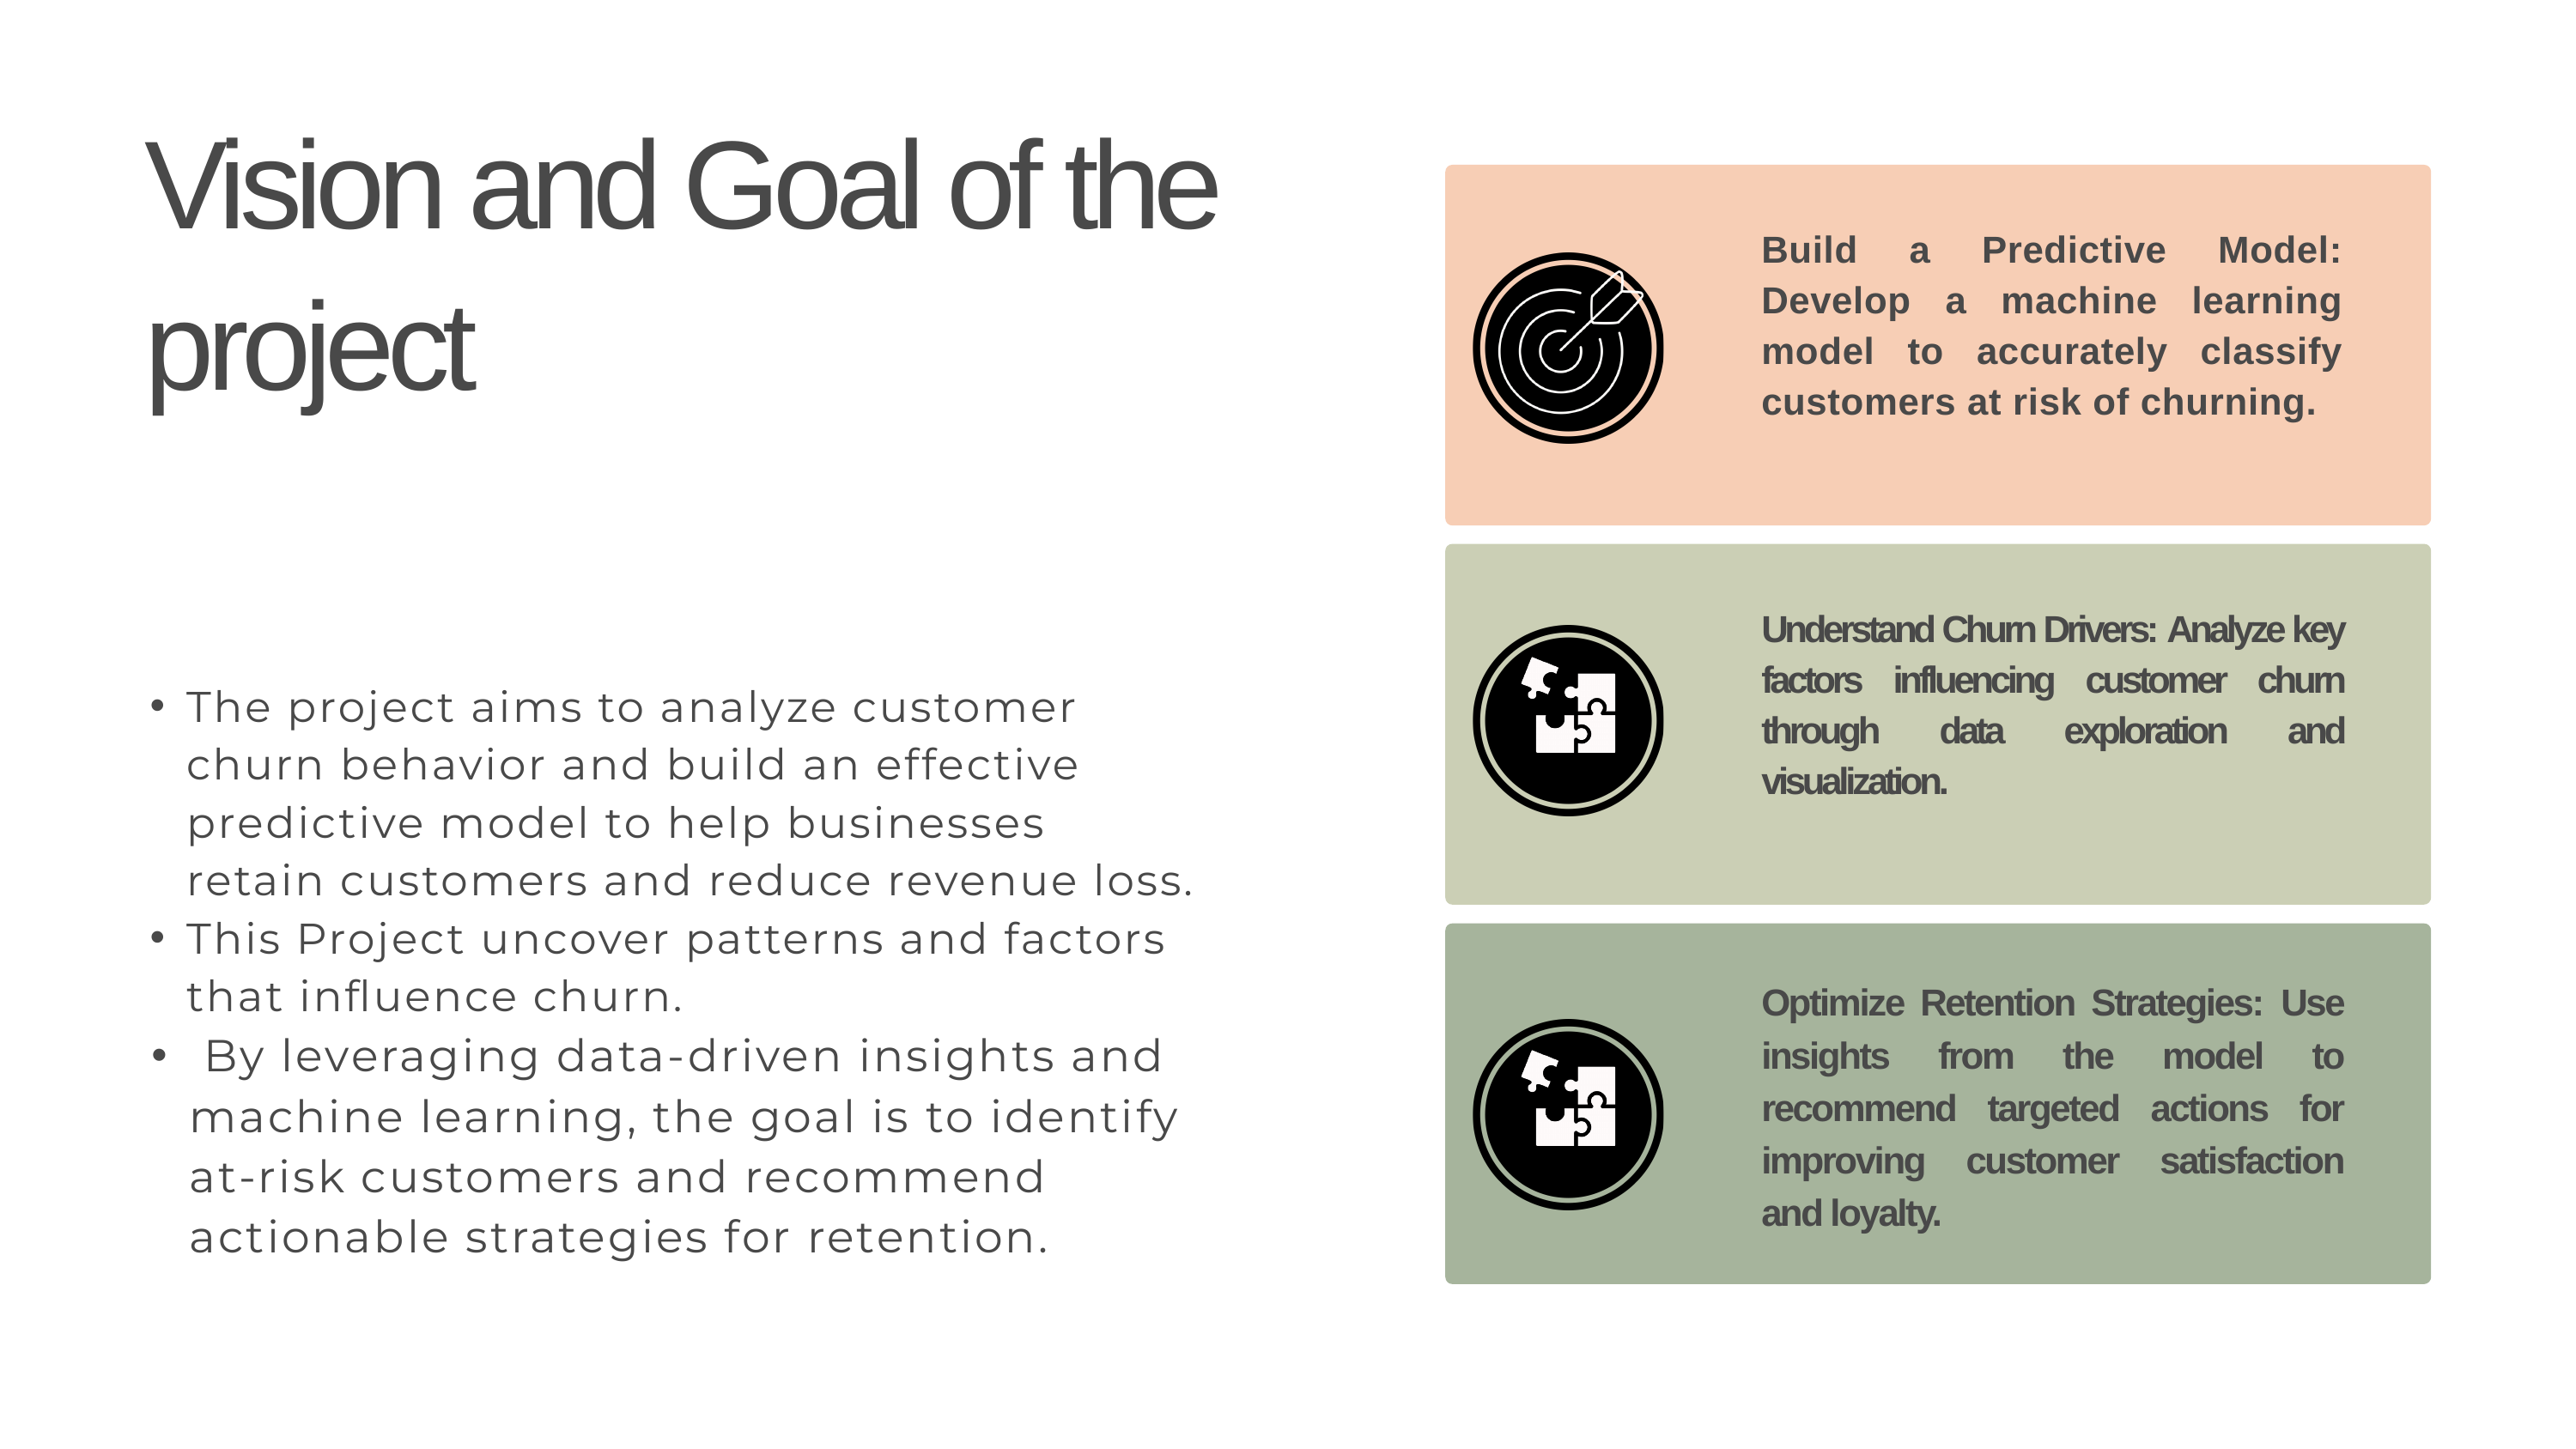

Vision and Goal of the project

Build a Predictive Model: Develop a machine learning model to accurately classify customers at risk of churning.

Understand Churn Drivers: Analyze key factors influencing customer churn through data exploration and visualization.

The project aims to analyze customer churn behavior and build an effective predictive model to help businesses retain customers and reduce revenue loss.
This Project uncover patterns and factors that influence churn.
 By leveraging data-driven insights and machine learning, the goal is to identify at-risk customers and recommend actionable strategies for retention.

Optimize Retention Strategies: Use insights from the model to recommend targeted actions for improving customer satisfaction and loyalty.